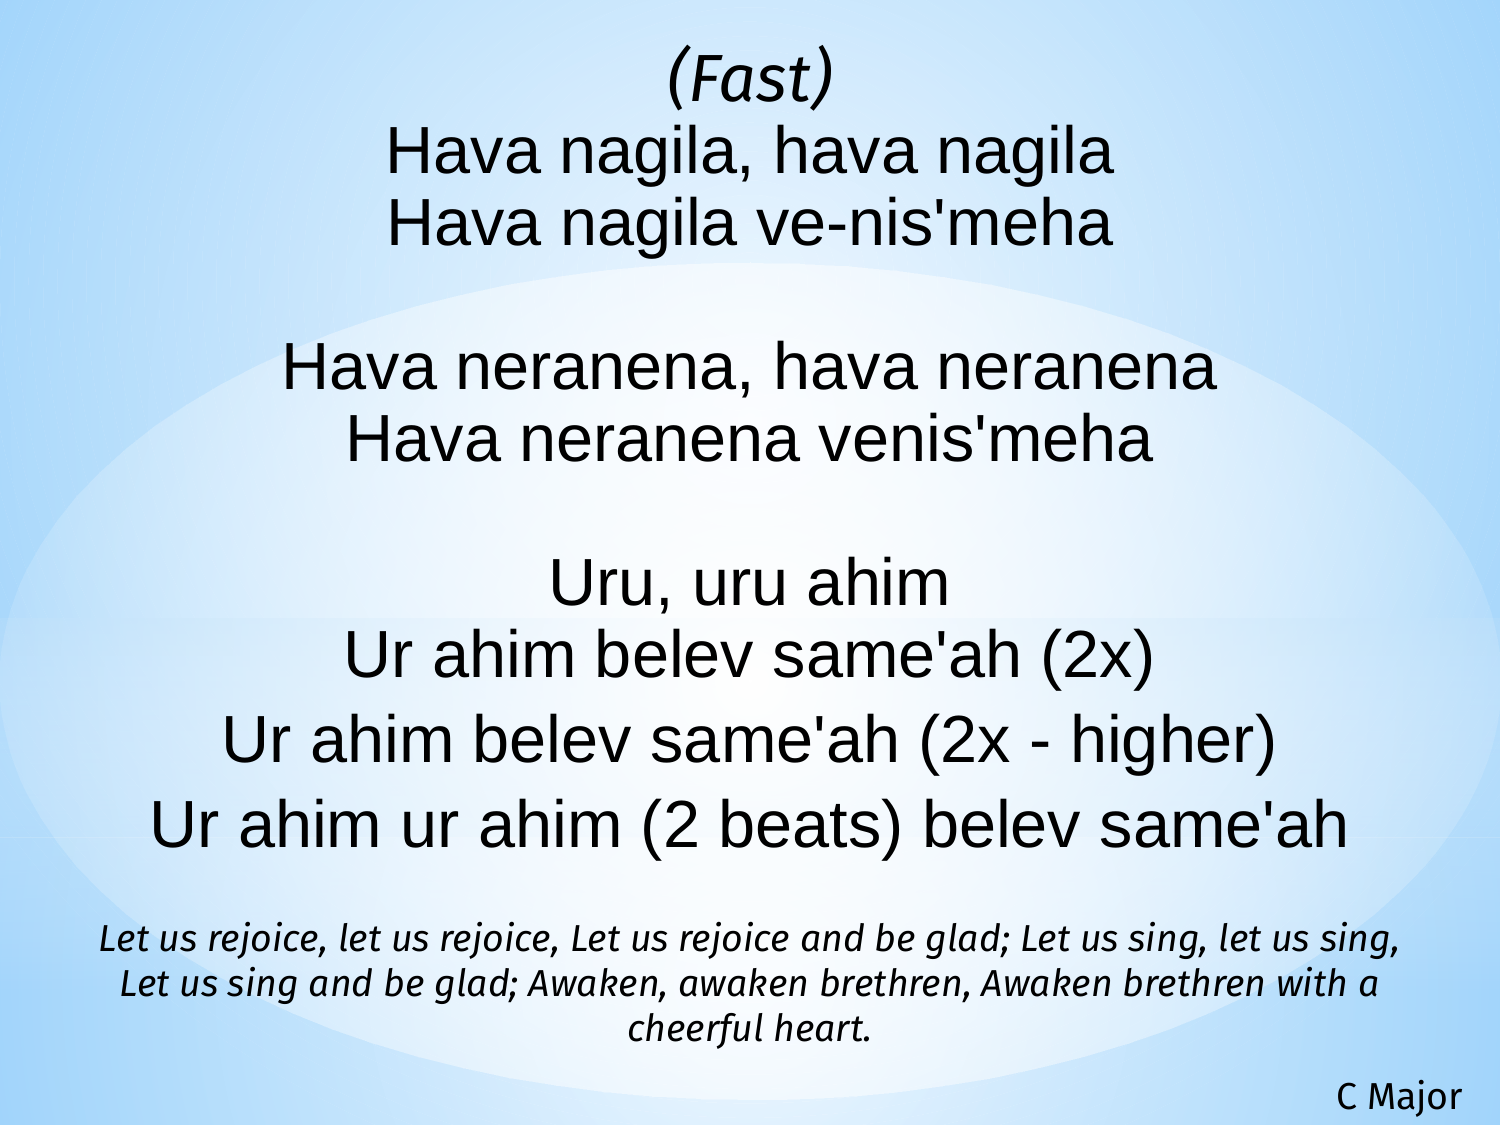

(Fast)
Hava nagila, hava nagila
Hava nagila ve-nis'meha
Hava neranena, hava neranena
Hava neranena venis'meha
Uru, uru ahim
Ur ahim belev same'ah (2x)
Ur ahim belev same'ah (2x - higher)
Ur ahim ur ahim (2 beats) belev same'ah

Let us rejoice, let us rejoice, Let us rejoice and be glad; Let us sing, let us sing, Let us sing and be glad; Awaken, awaken brethren, Awaken brethren with a cheerful heart.

C Major